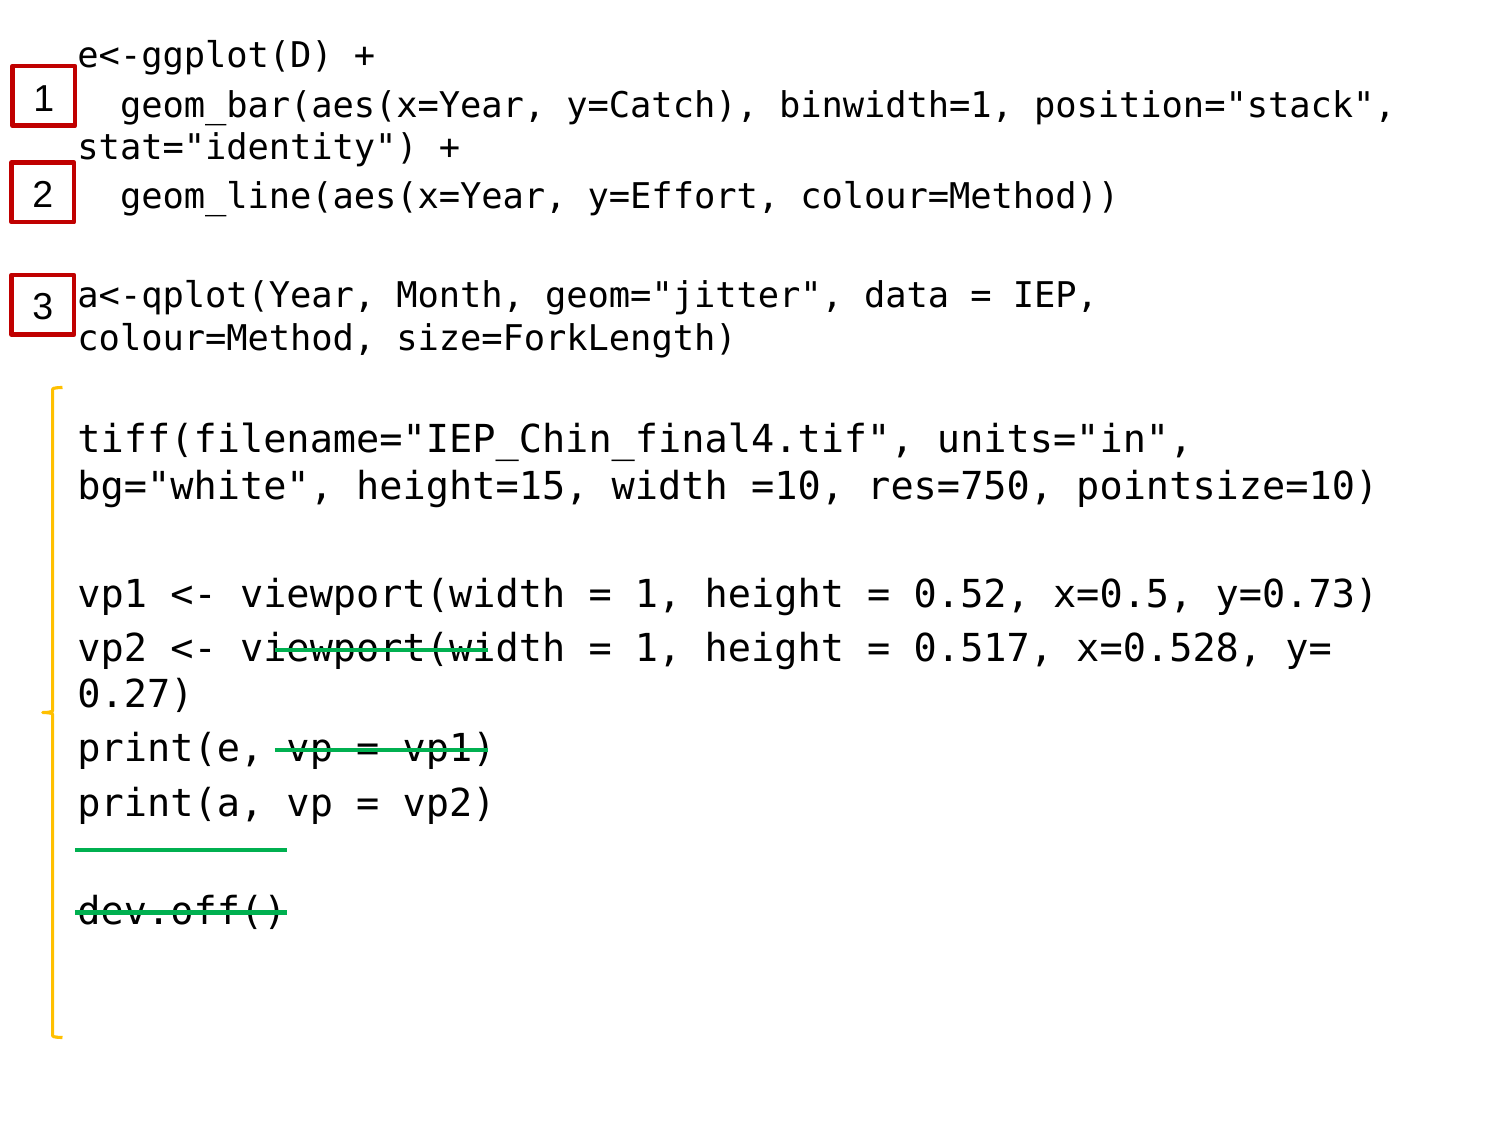

e<-ggplot(D) +
  geom_bar(aes(x=Year, y=Catch), binwidth=1, position="stack", stat="identity") +
  geom_line(aes(x=Year, y=Effort, colour=Method))

a<-qplot(Year, Month, geom="jitter", data = IEP, colour=Method, size=ForkLength)

tiff(filename="IEP_Chin_final4.tif", units="in", bg="white", height=15, width =10, res=750, pointsize=10)

vp1 <- viewport(width = 1, height = 0.52, x=0.5, y=0.73)
vp2 <- viewport(width = 1, height = 0.517, x=0.528, y= 0.27)
print(e, vp = vp1)
print(a, vp = vp2)

dev.off()
1
2
3